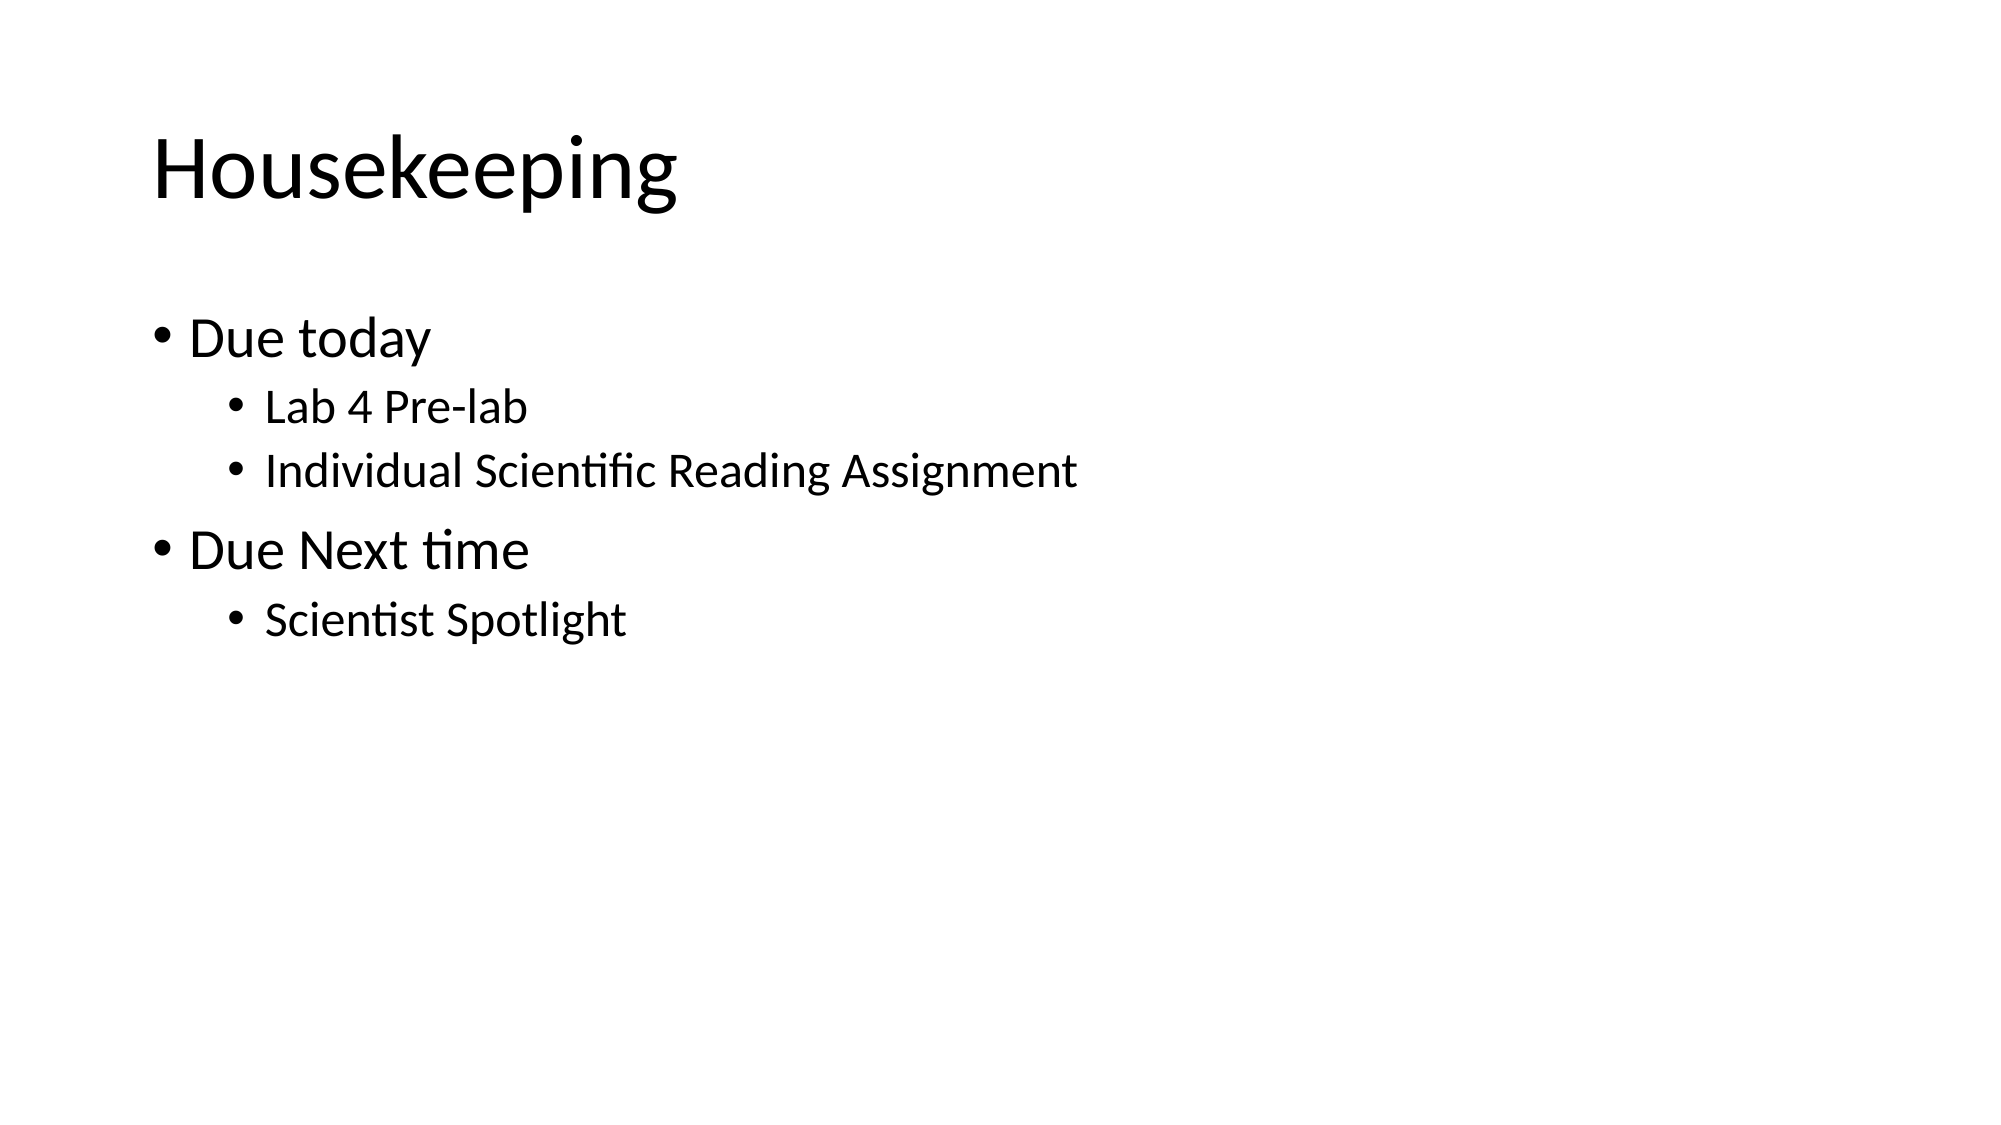

# Housekeeping
Due today
Lab 4 Pre-lab
Individual Scientific Reading Assignment
Due Next time
Scientist Spotlight